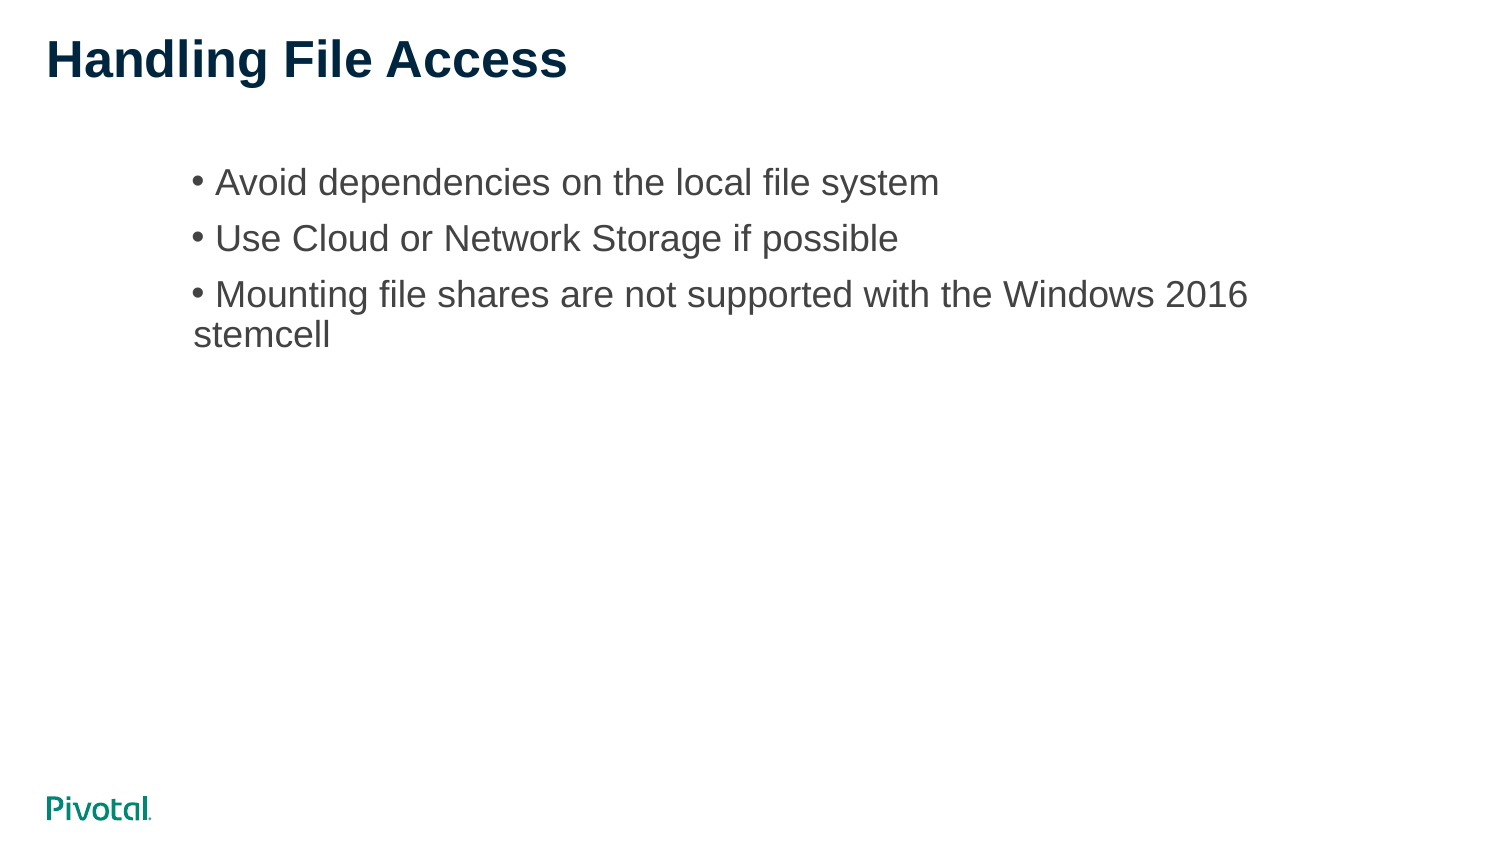

# Handling File Access
 Avoid dependencies on the local file system
 Use Cloud or Network Storage if possible
 Mounting file shares are not supported with the Windows 2016 stemcell